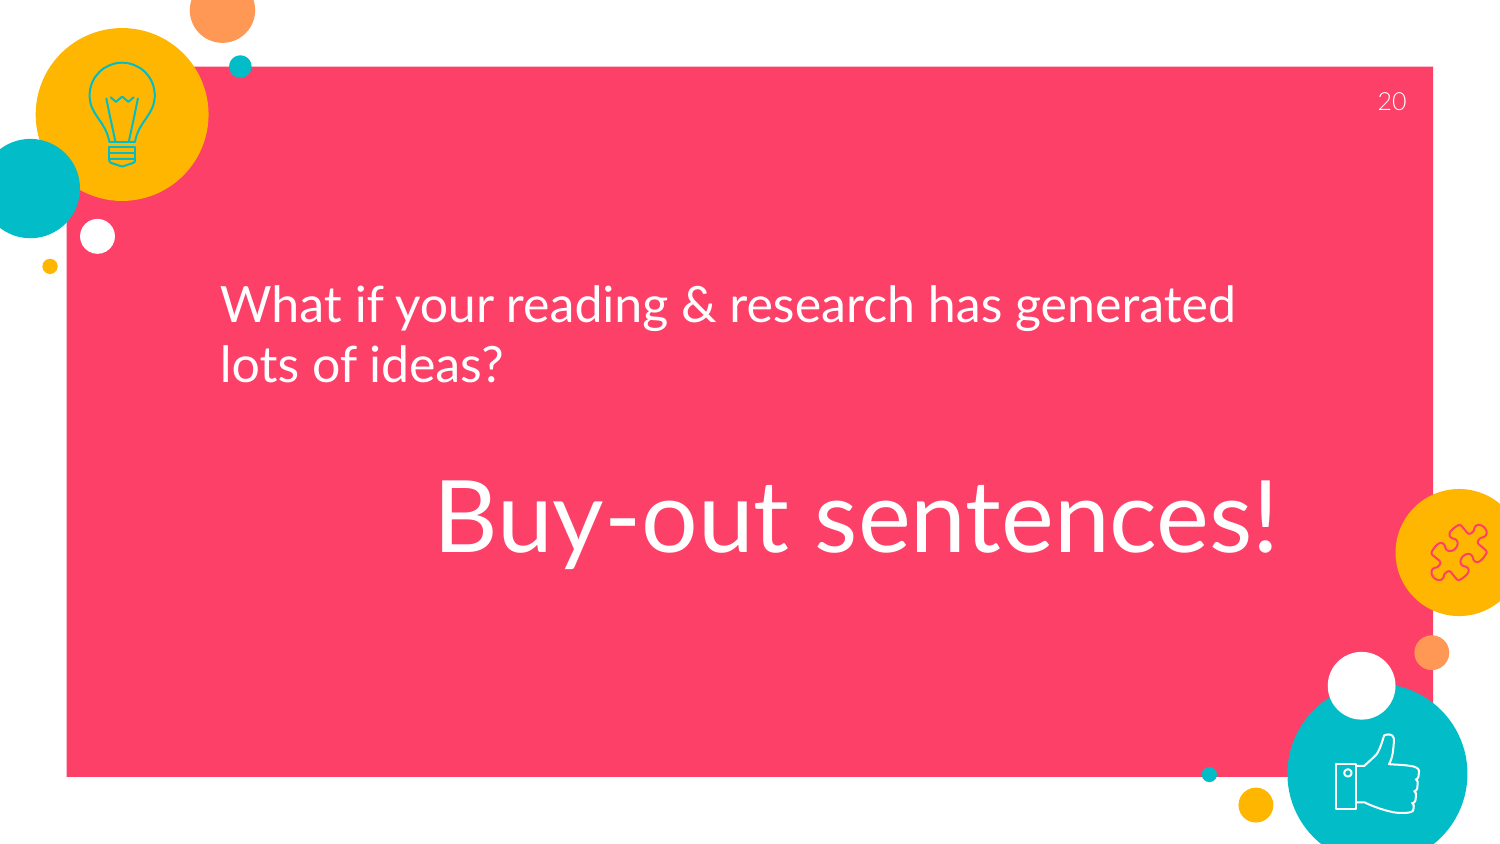

20
What if your reading & research has generated lots of ideas?

Buy-out sentences!